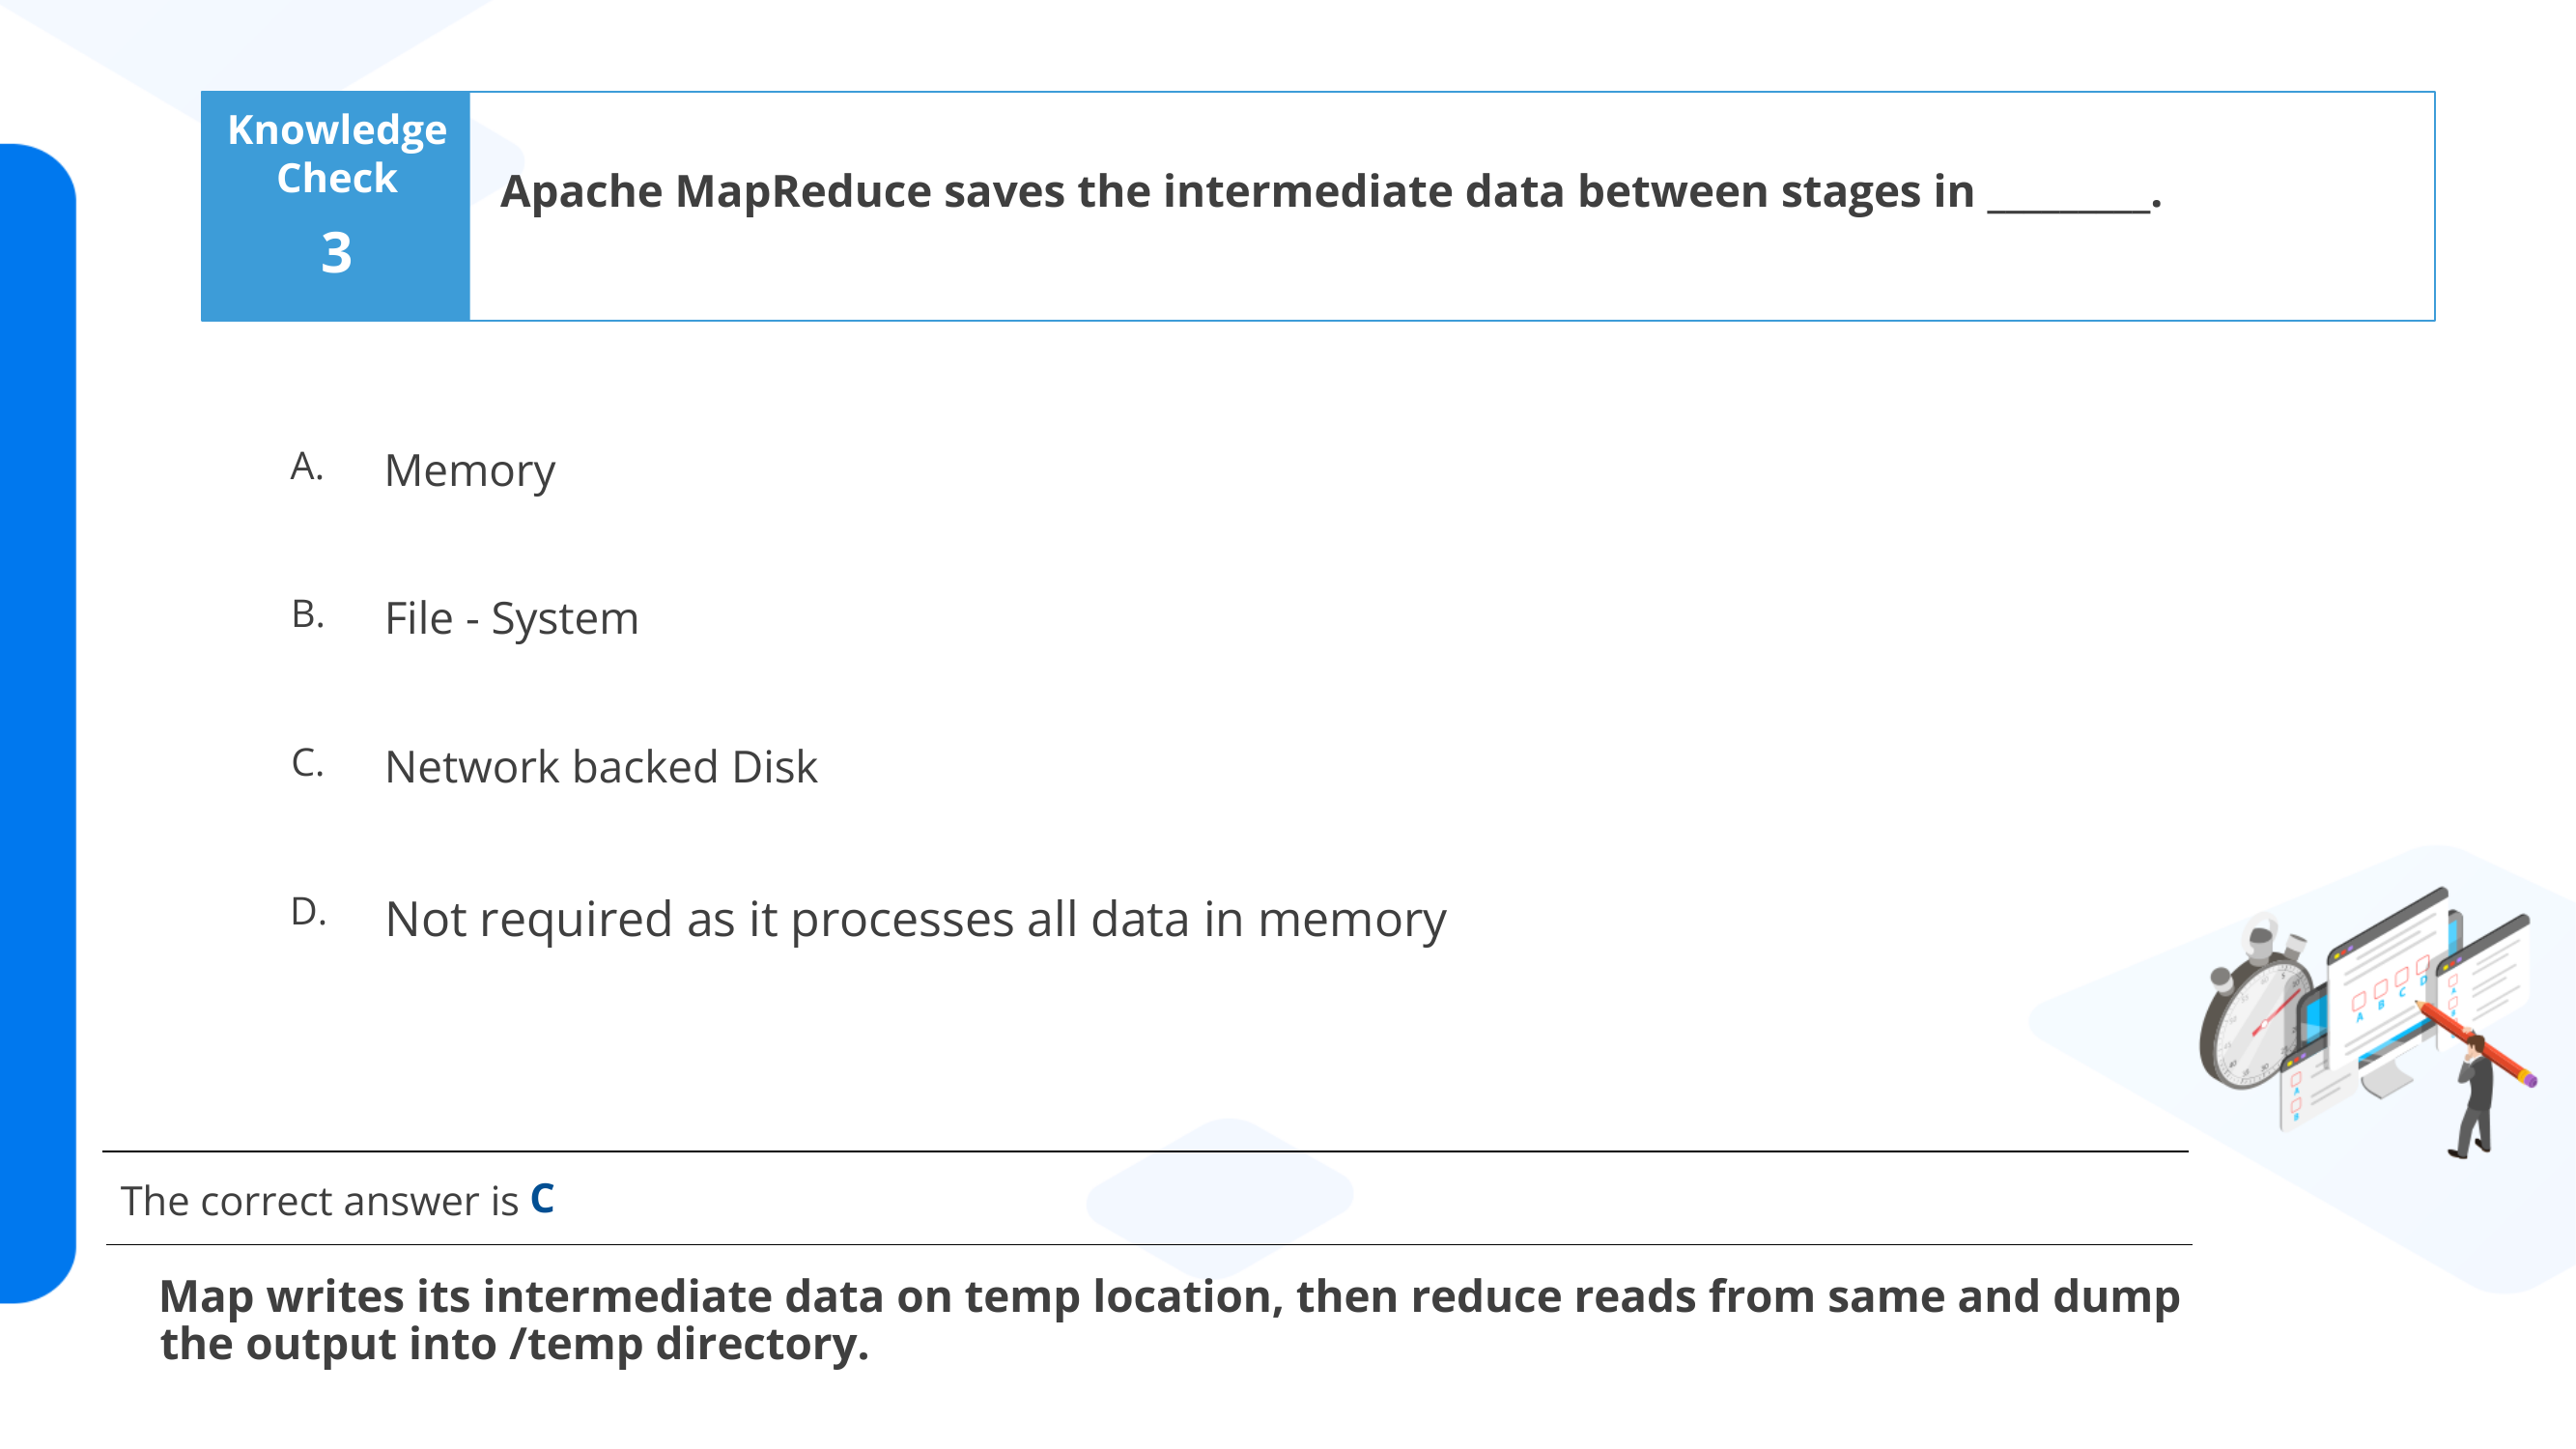

Apache MapReduce saves the intermediate data between stages in _________.

3
Memory

File - System

Network backed Disk

Not required as it processes all data in memory

C
   Map writes its intermediate data on temp location, then reduce reads from same and dump the output into /temp directory.